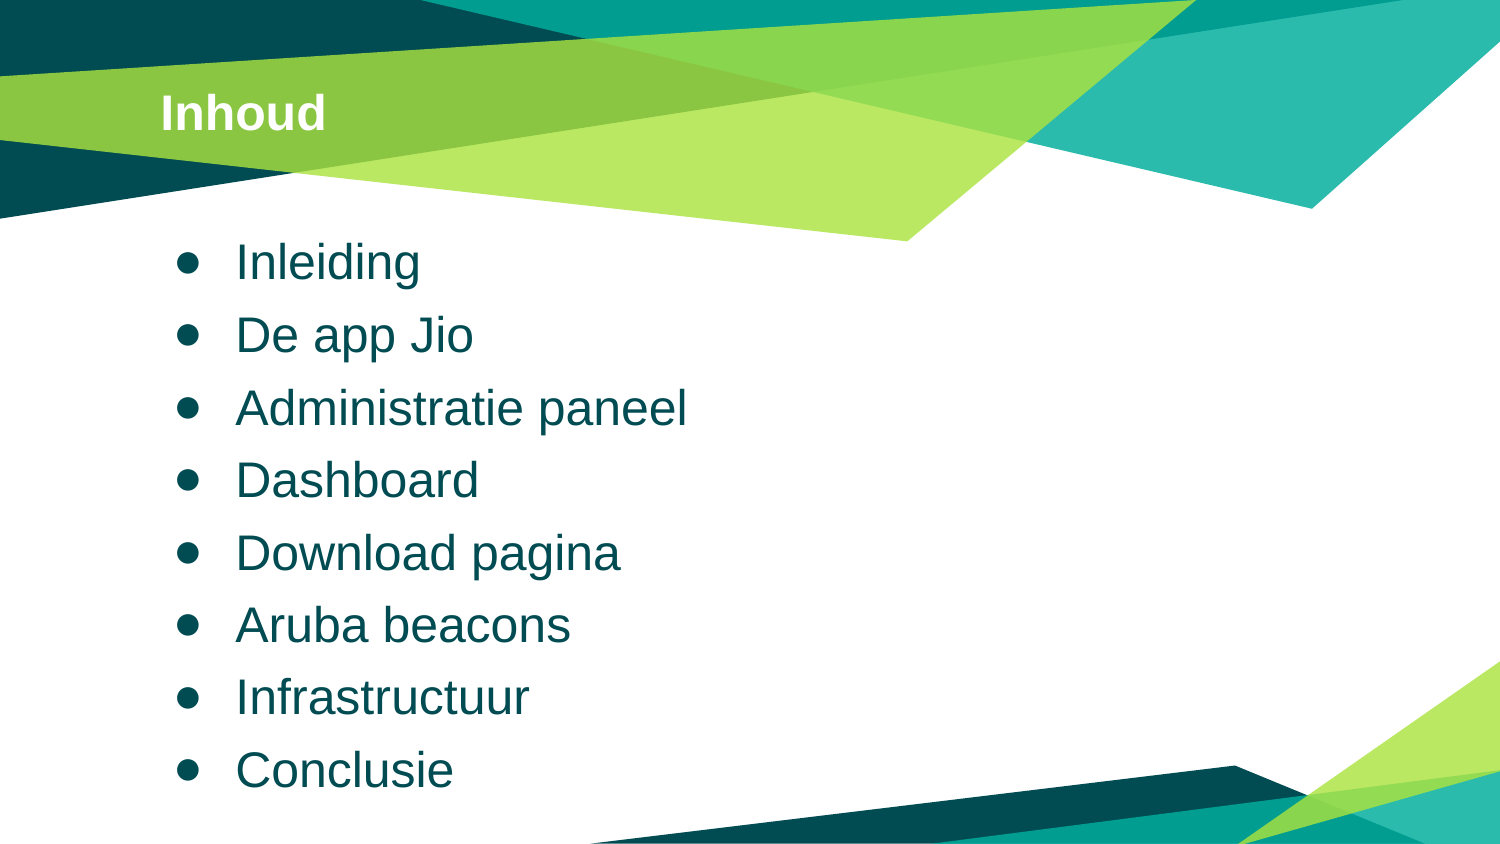

# Inhoud
Inleiding
De app Jio
Administratie paneel
Dashboard
Download pagina
Aruba beacons
Infrastructuur
Conclusie